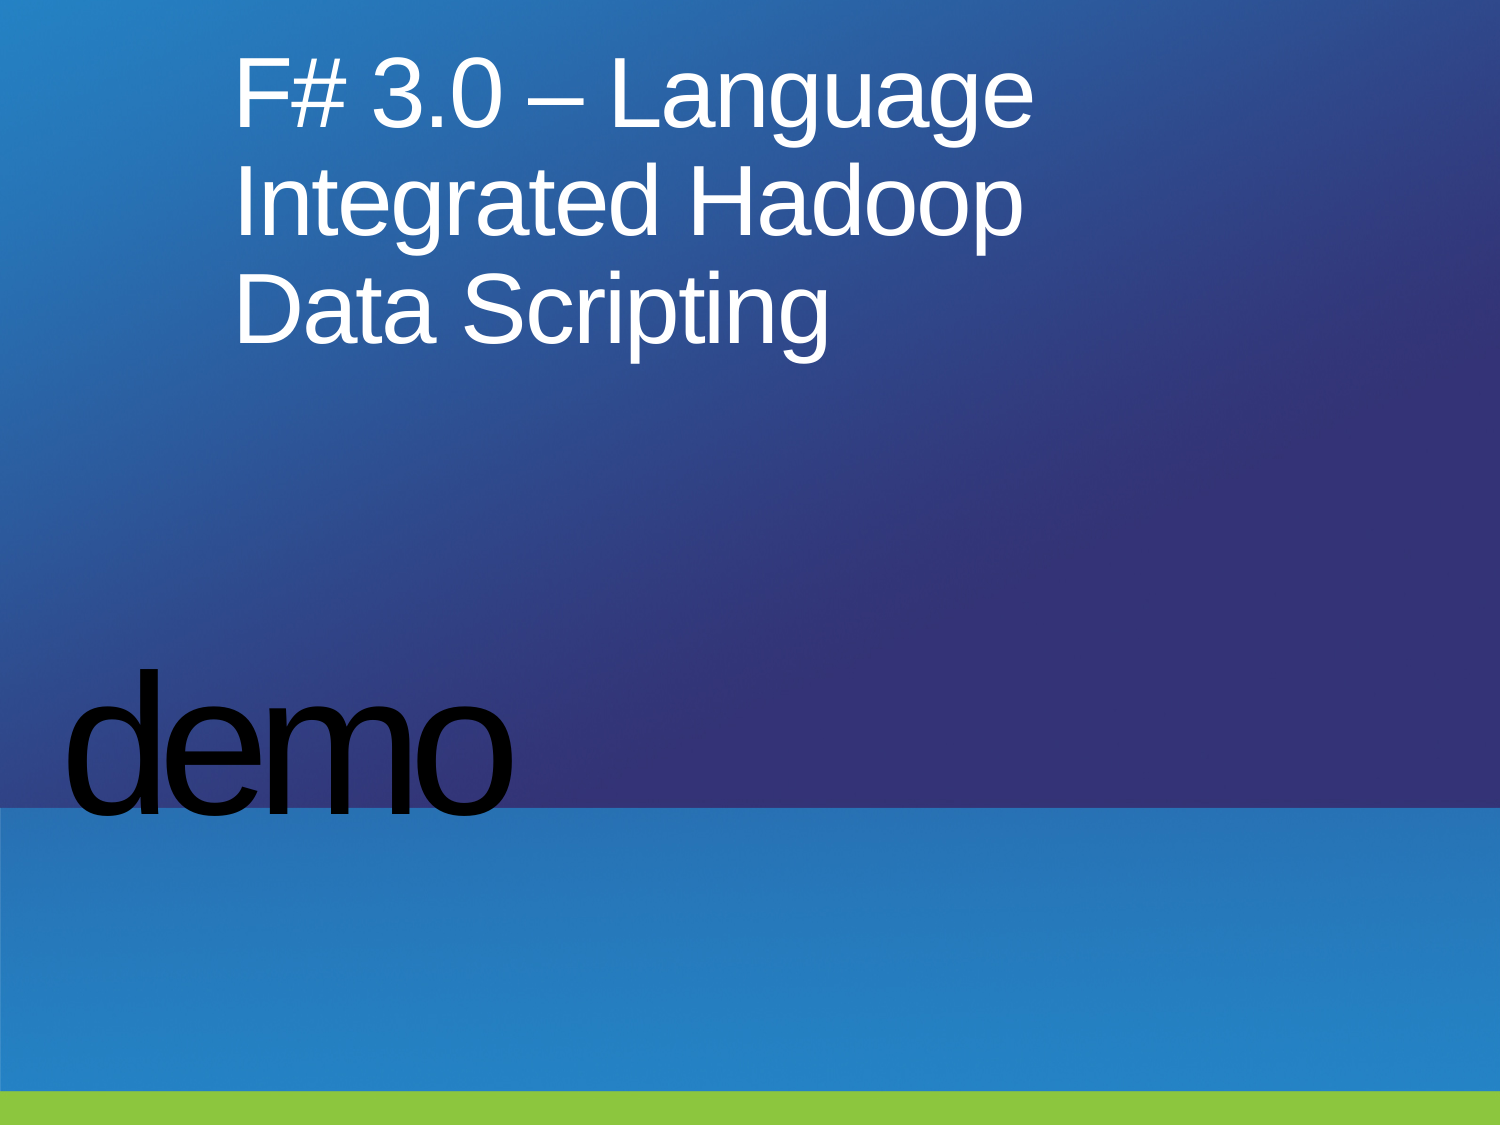

# F# 3.0 – Language Integrated Hadoop Data Scripting

demo